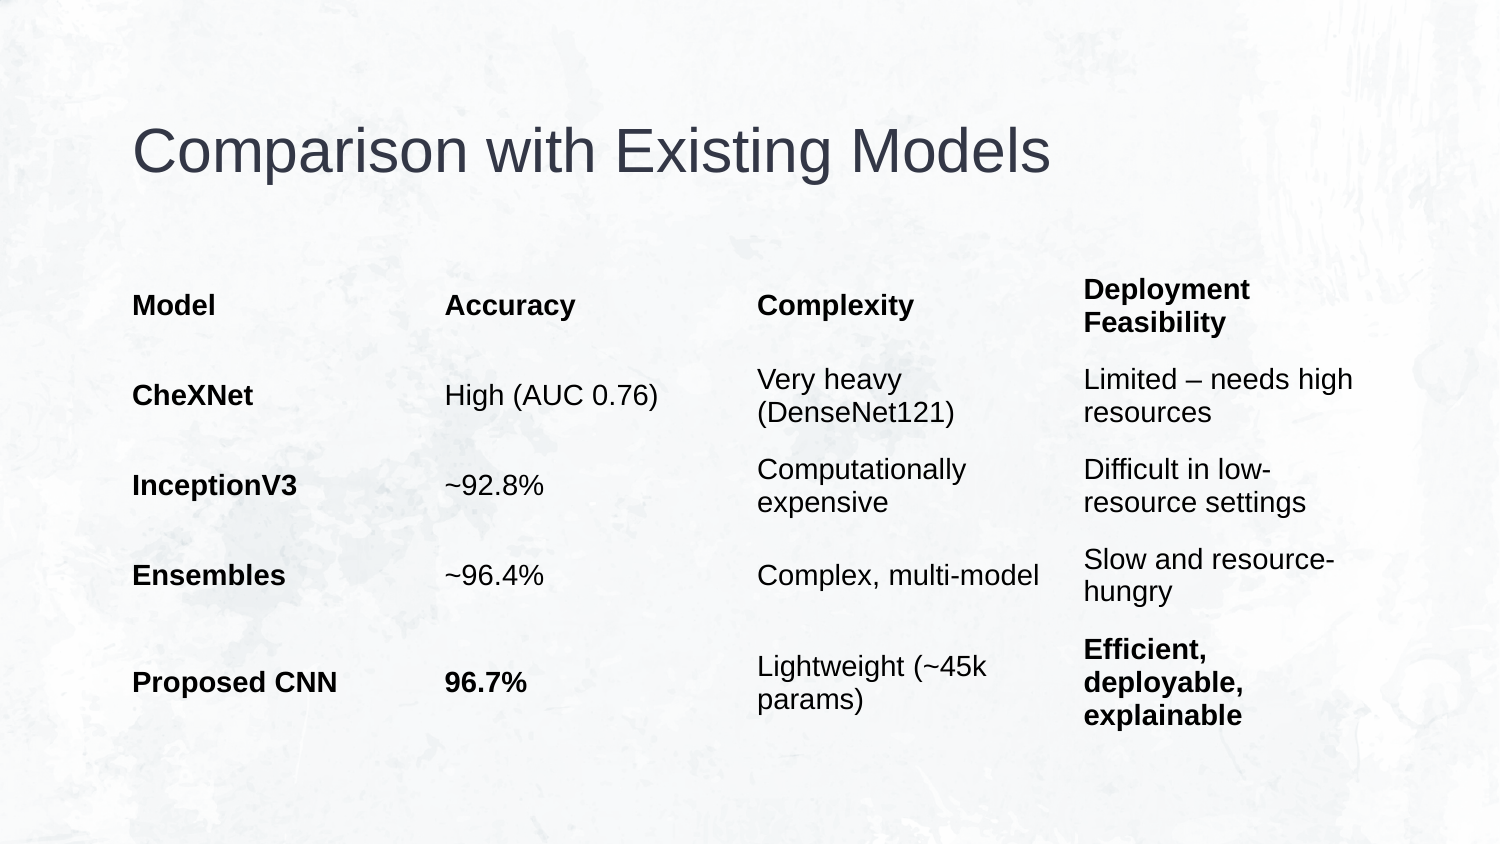

# Comparison with Existing Models
| Model | Accuracy | Complexity | Deployment Feasibility |
| --- | --- | --- | --- |
| CheXNet | High (AUC 0.76) | Very heavy (DenseNet121) | Limited – needs high resources |
| InceptionV3 | ~92.8% | Computationally expensive | Difficult in low-resource settings |
| Ensembles | ~96.4% | Complex, multi-model | Slow and resource-hungry |
| Proposed CNN | 96.7% | Lightweight (~45k params) | Efficient, deployable, explainable |